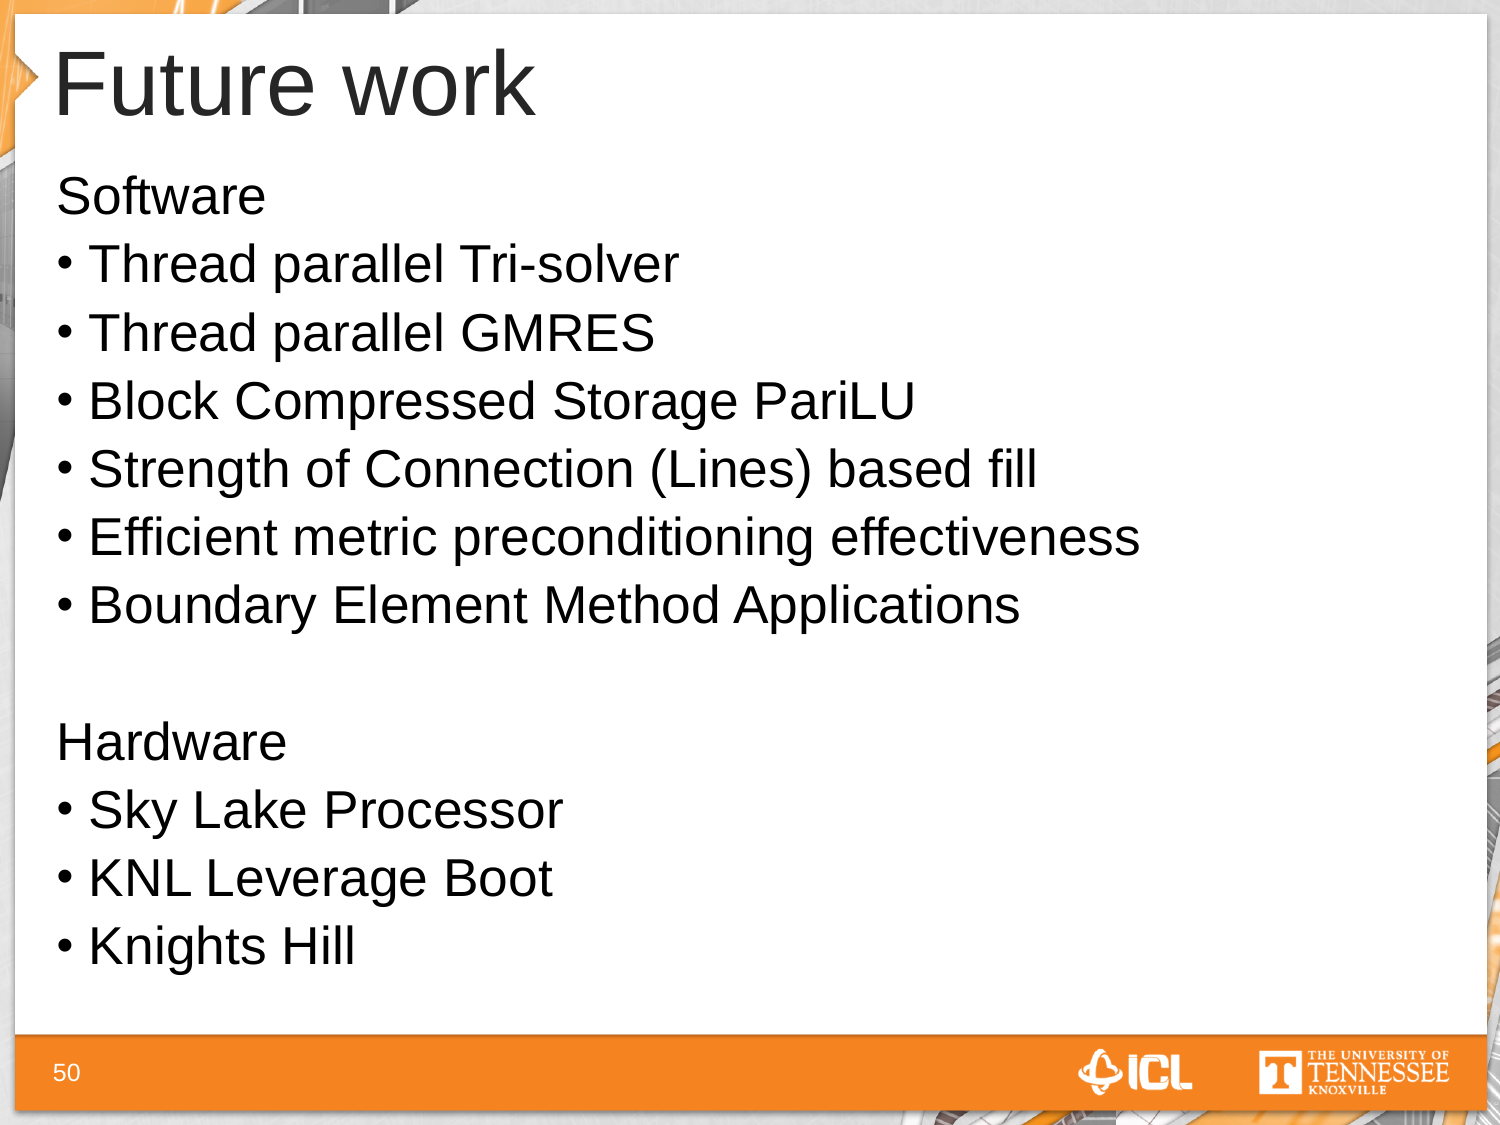

# Future work
Software
Thread parallel Tri-solver
Thread parallel GMRES
Block Compressed Storage PariLU
Strength of Connection (Lines) based fill
Efficient metric preconditioning effectiveness
Boundary Element Method Applications

Hardware
Sky Lake Processor
KNL Leverage Boot
Knights Hill
50